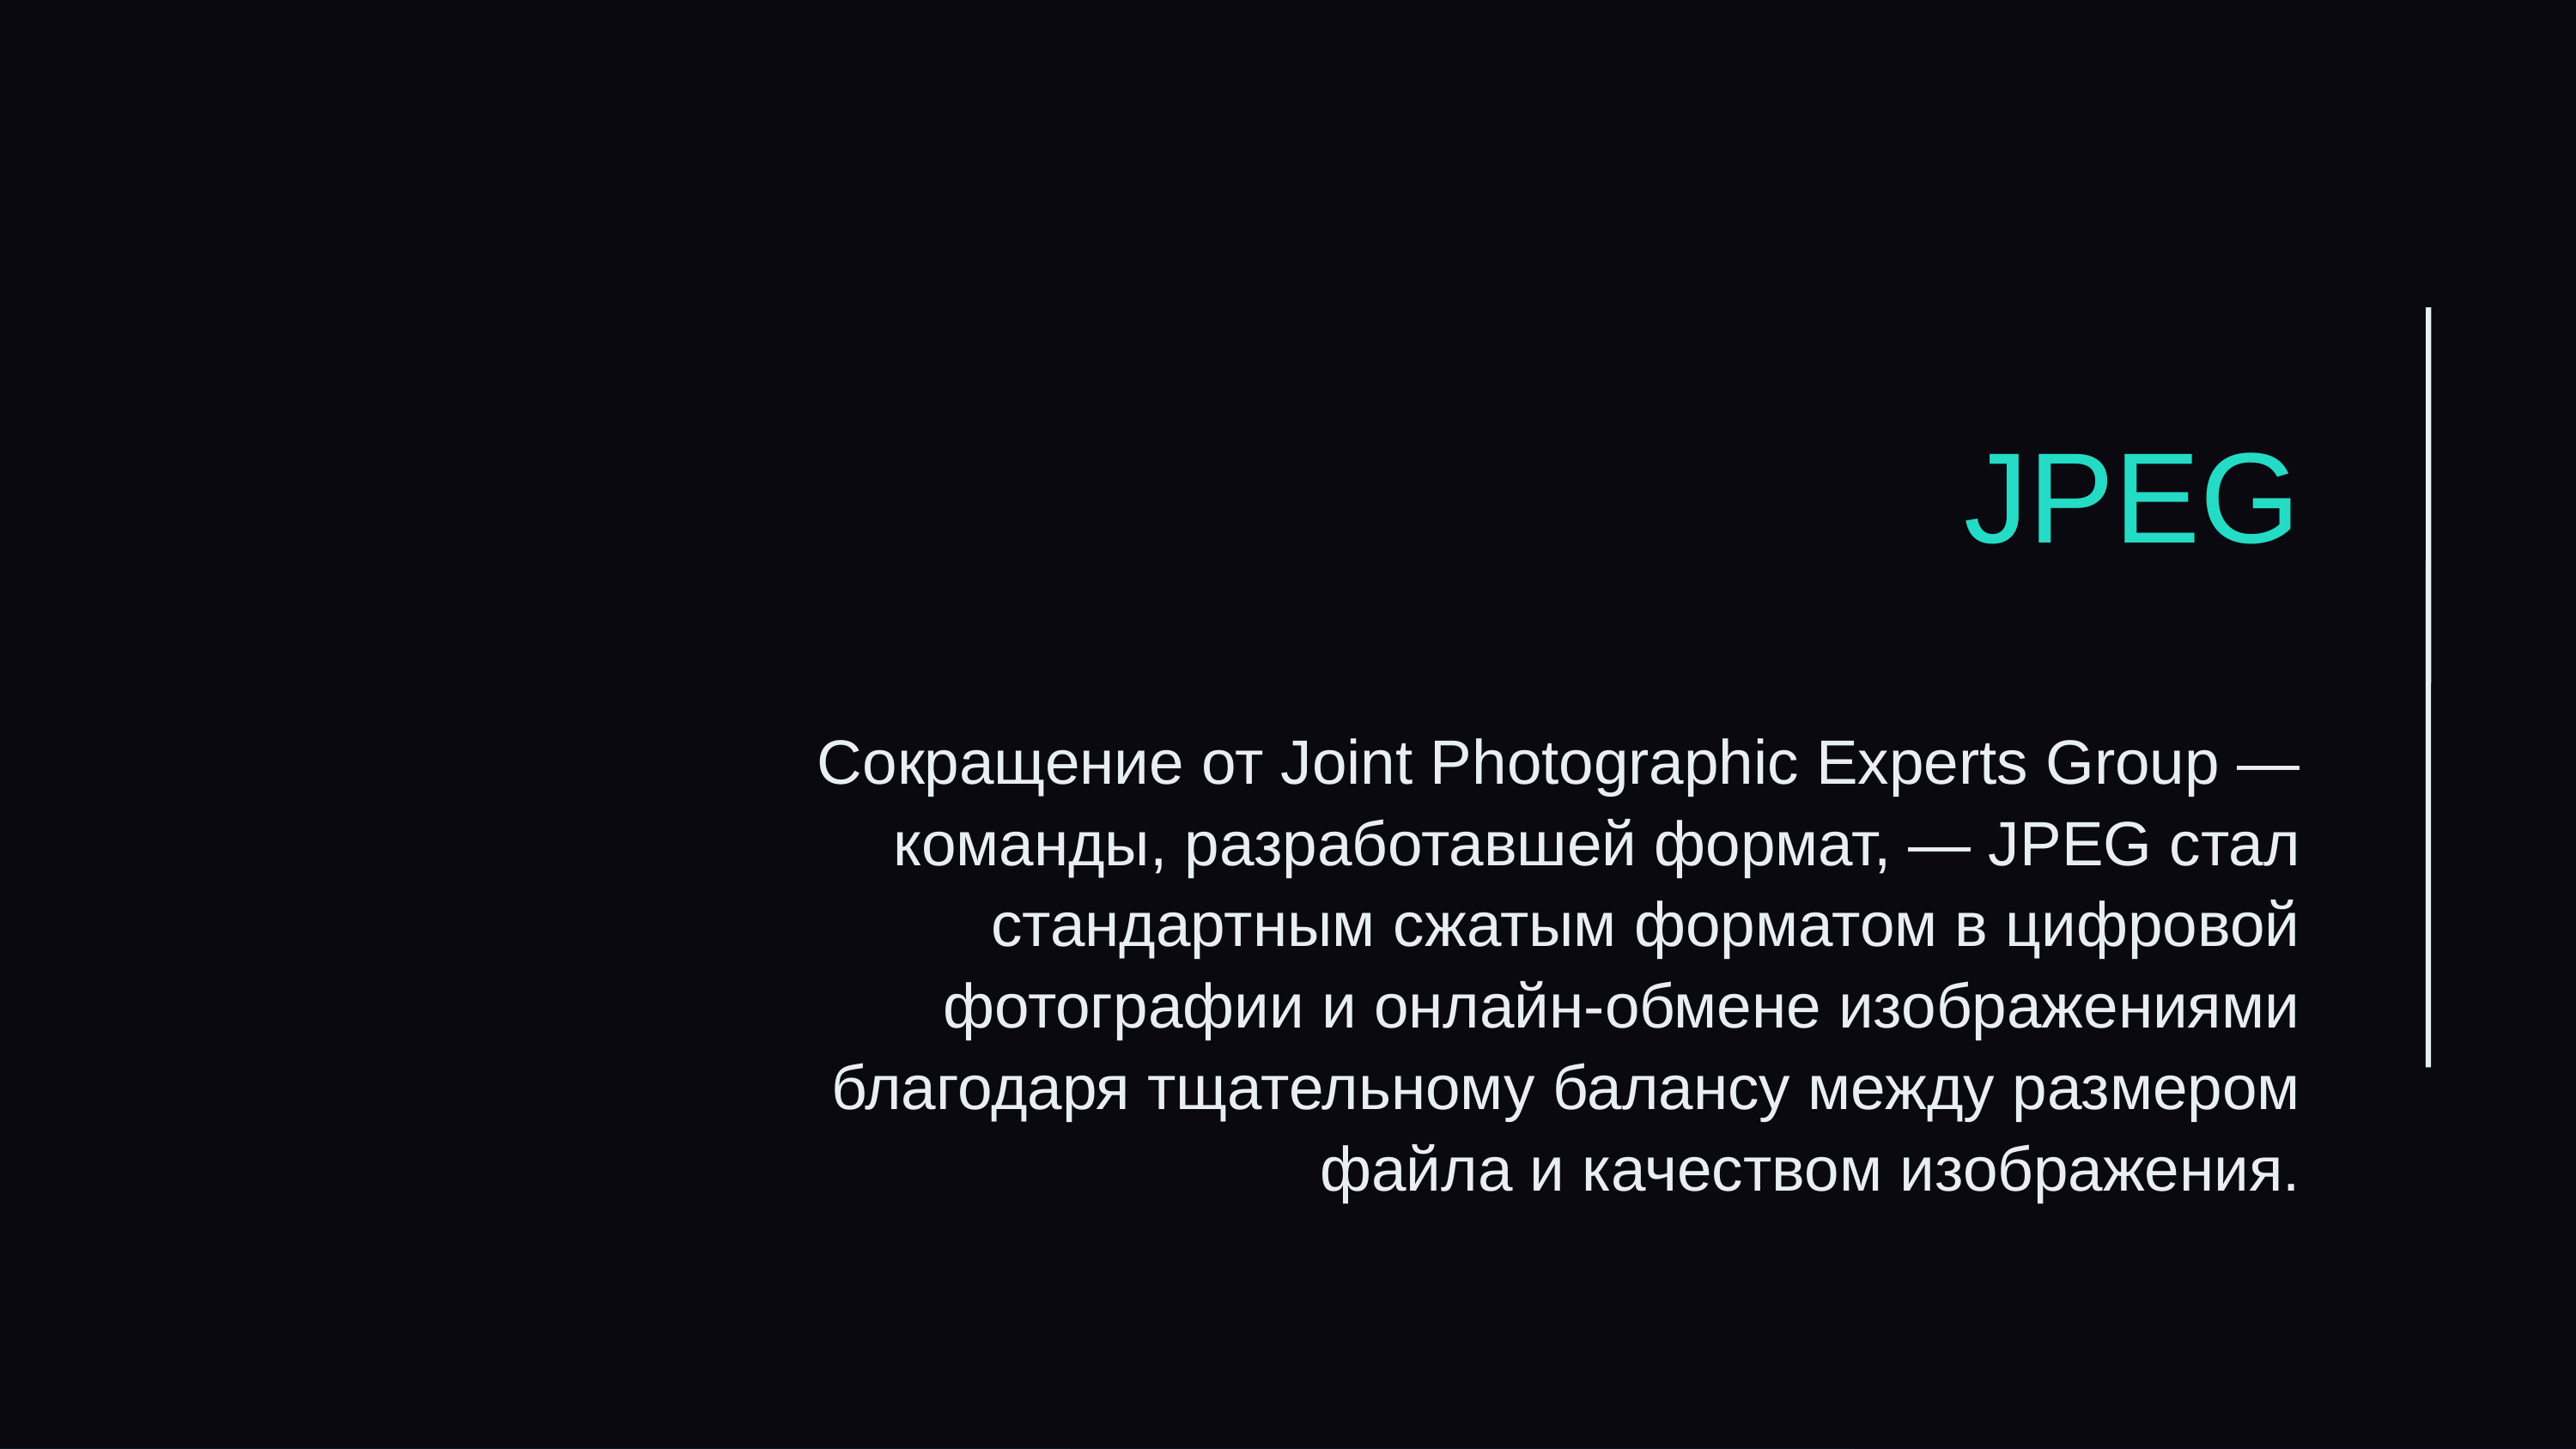

JPEG

Сокращение от Joint Photographic Experts Group — команды, разработавшей формат, — JPEG стал стандартным сжатым форматом в цифровой фотографии и онлайн-обмене изображениями благодаря тщательному балансу между размером файла и качеством изображения.